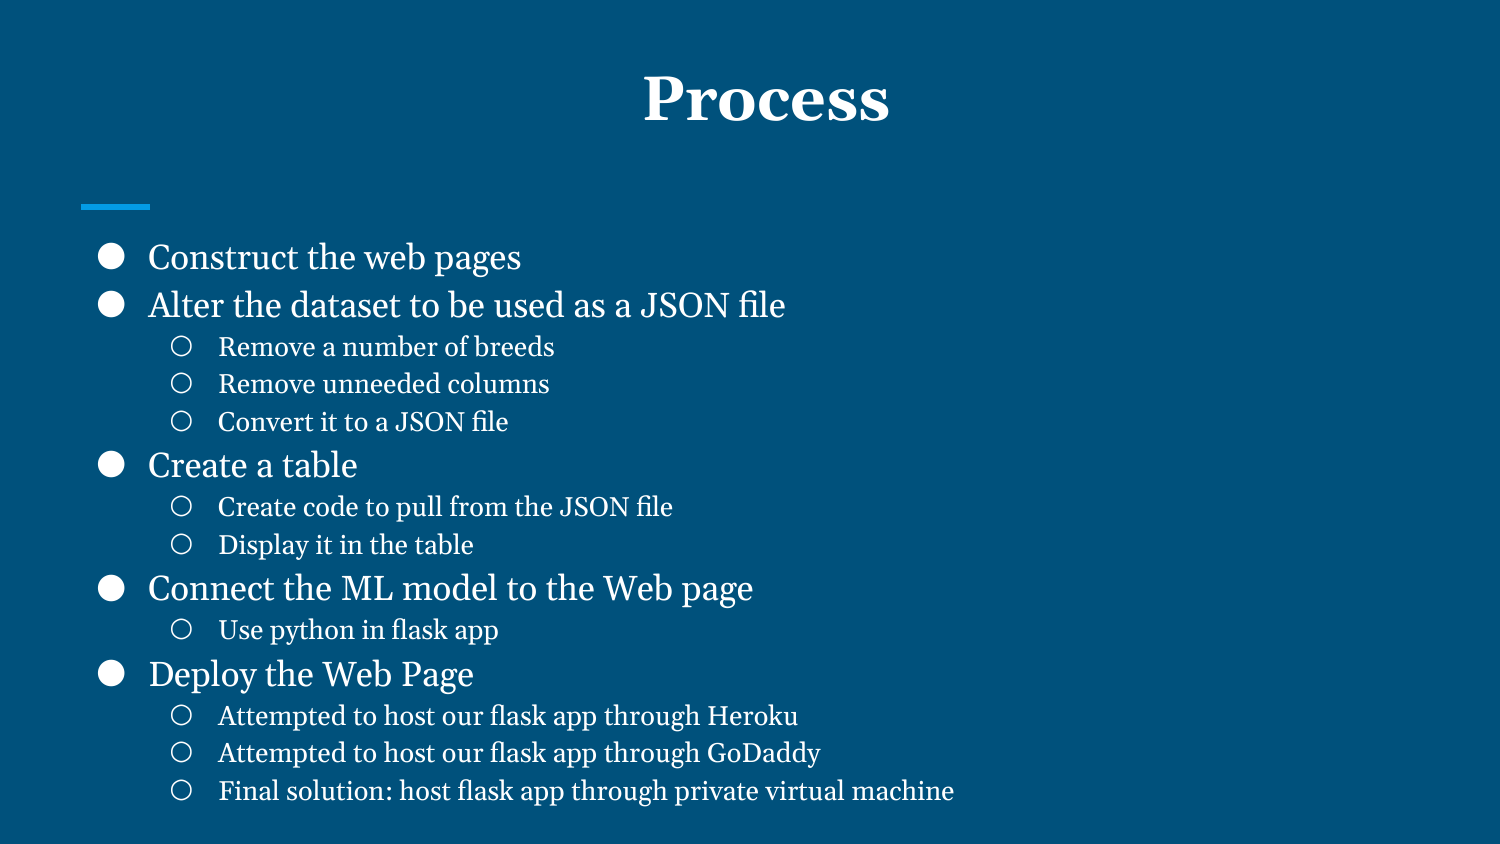

# Process

Construct the web pages
Alter the dataset to be used as a JSON file
Remove a number of breeds
Remove unneeded columns
Convert it to a JSON file
Create a table
Create code to pull from the JSON file
Display it in the table
Connect the ML model to the Web page
Use python in flask app
Deploy the Web Page
Attempted to host our flask app through Heroku
Attempted to host our flask app through GoDaddy
Final solution: host flask app through private virtual machine